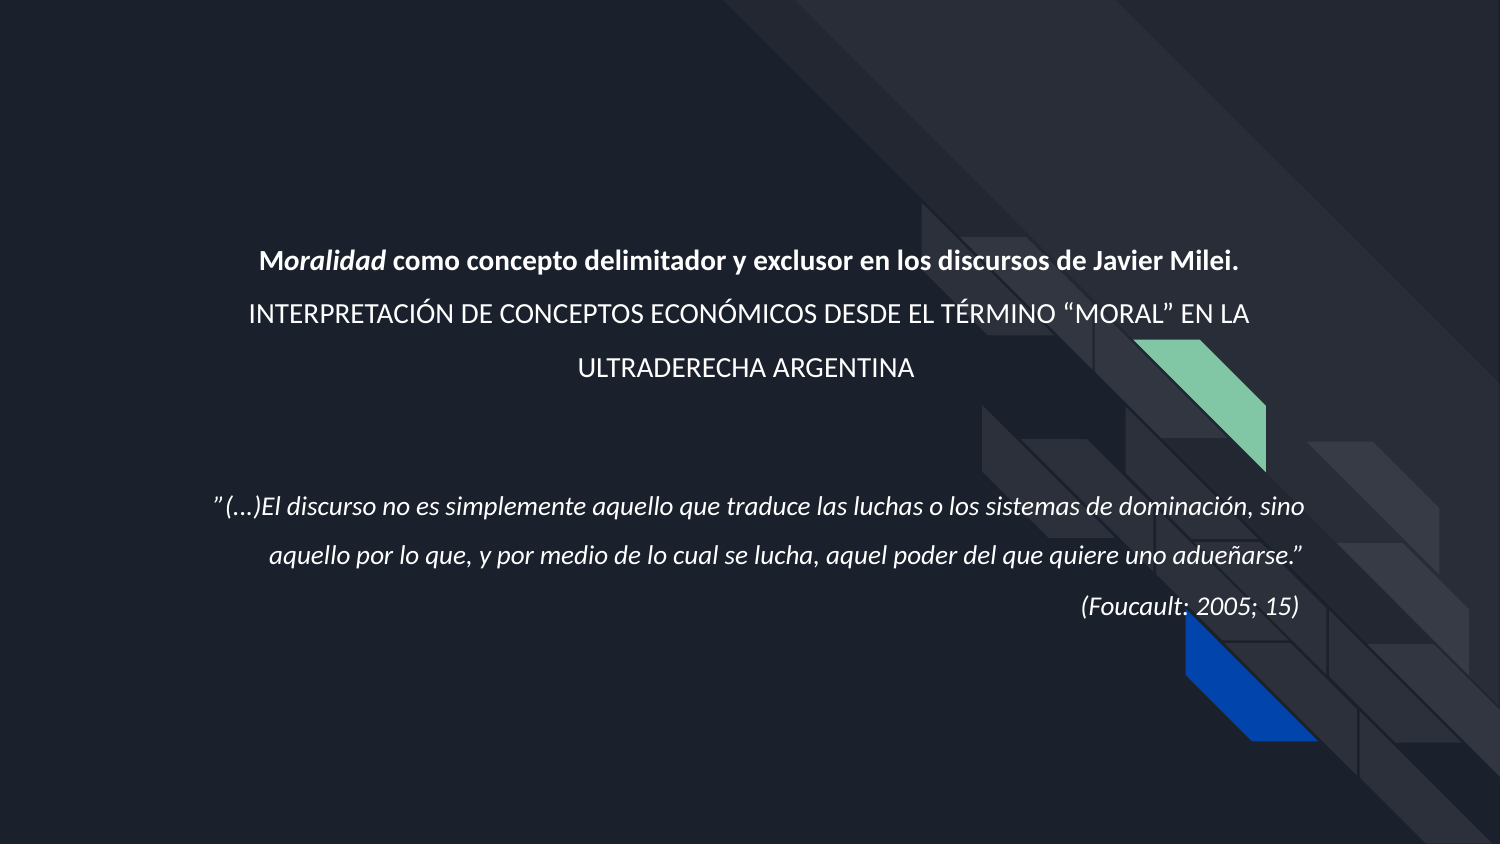

# Moralidad como concepto delimitador y exclusor en los discursos de Javier Milei. INTERPRETACIÓN DE CONCEPTOS ECONÓMICOS DESDE EL TÉRMINO “MORAL” EN LA ULTRADERECHA ARGENTINA
”(...)El discurso no es simplemente aquello que traduce las luchas o los sistemas de dominación, sino aquello por lo que, y por medio de lo cual se lucha, aquel poder del que quiere uno adueñarse.” (Foucault: 2005; 15)